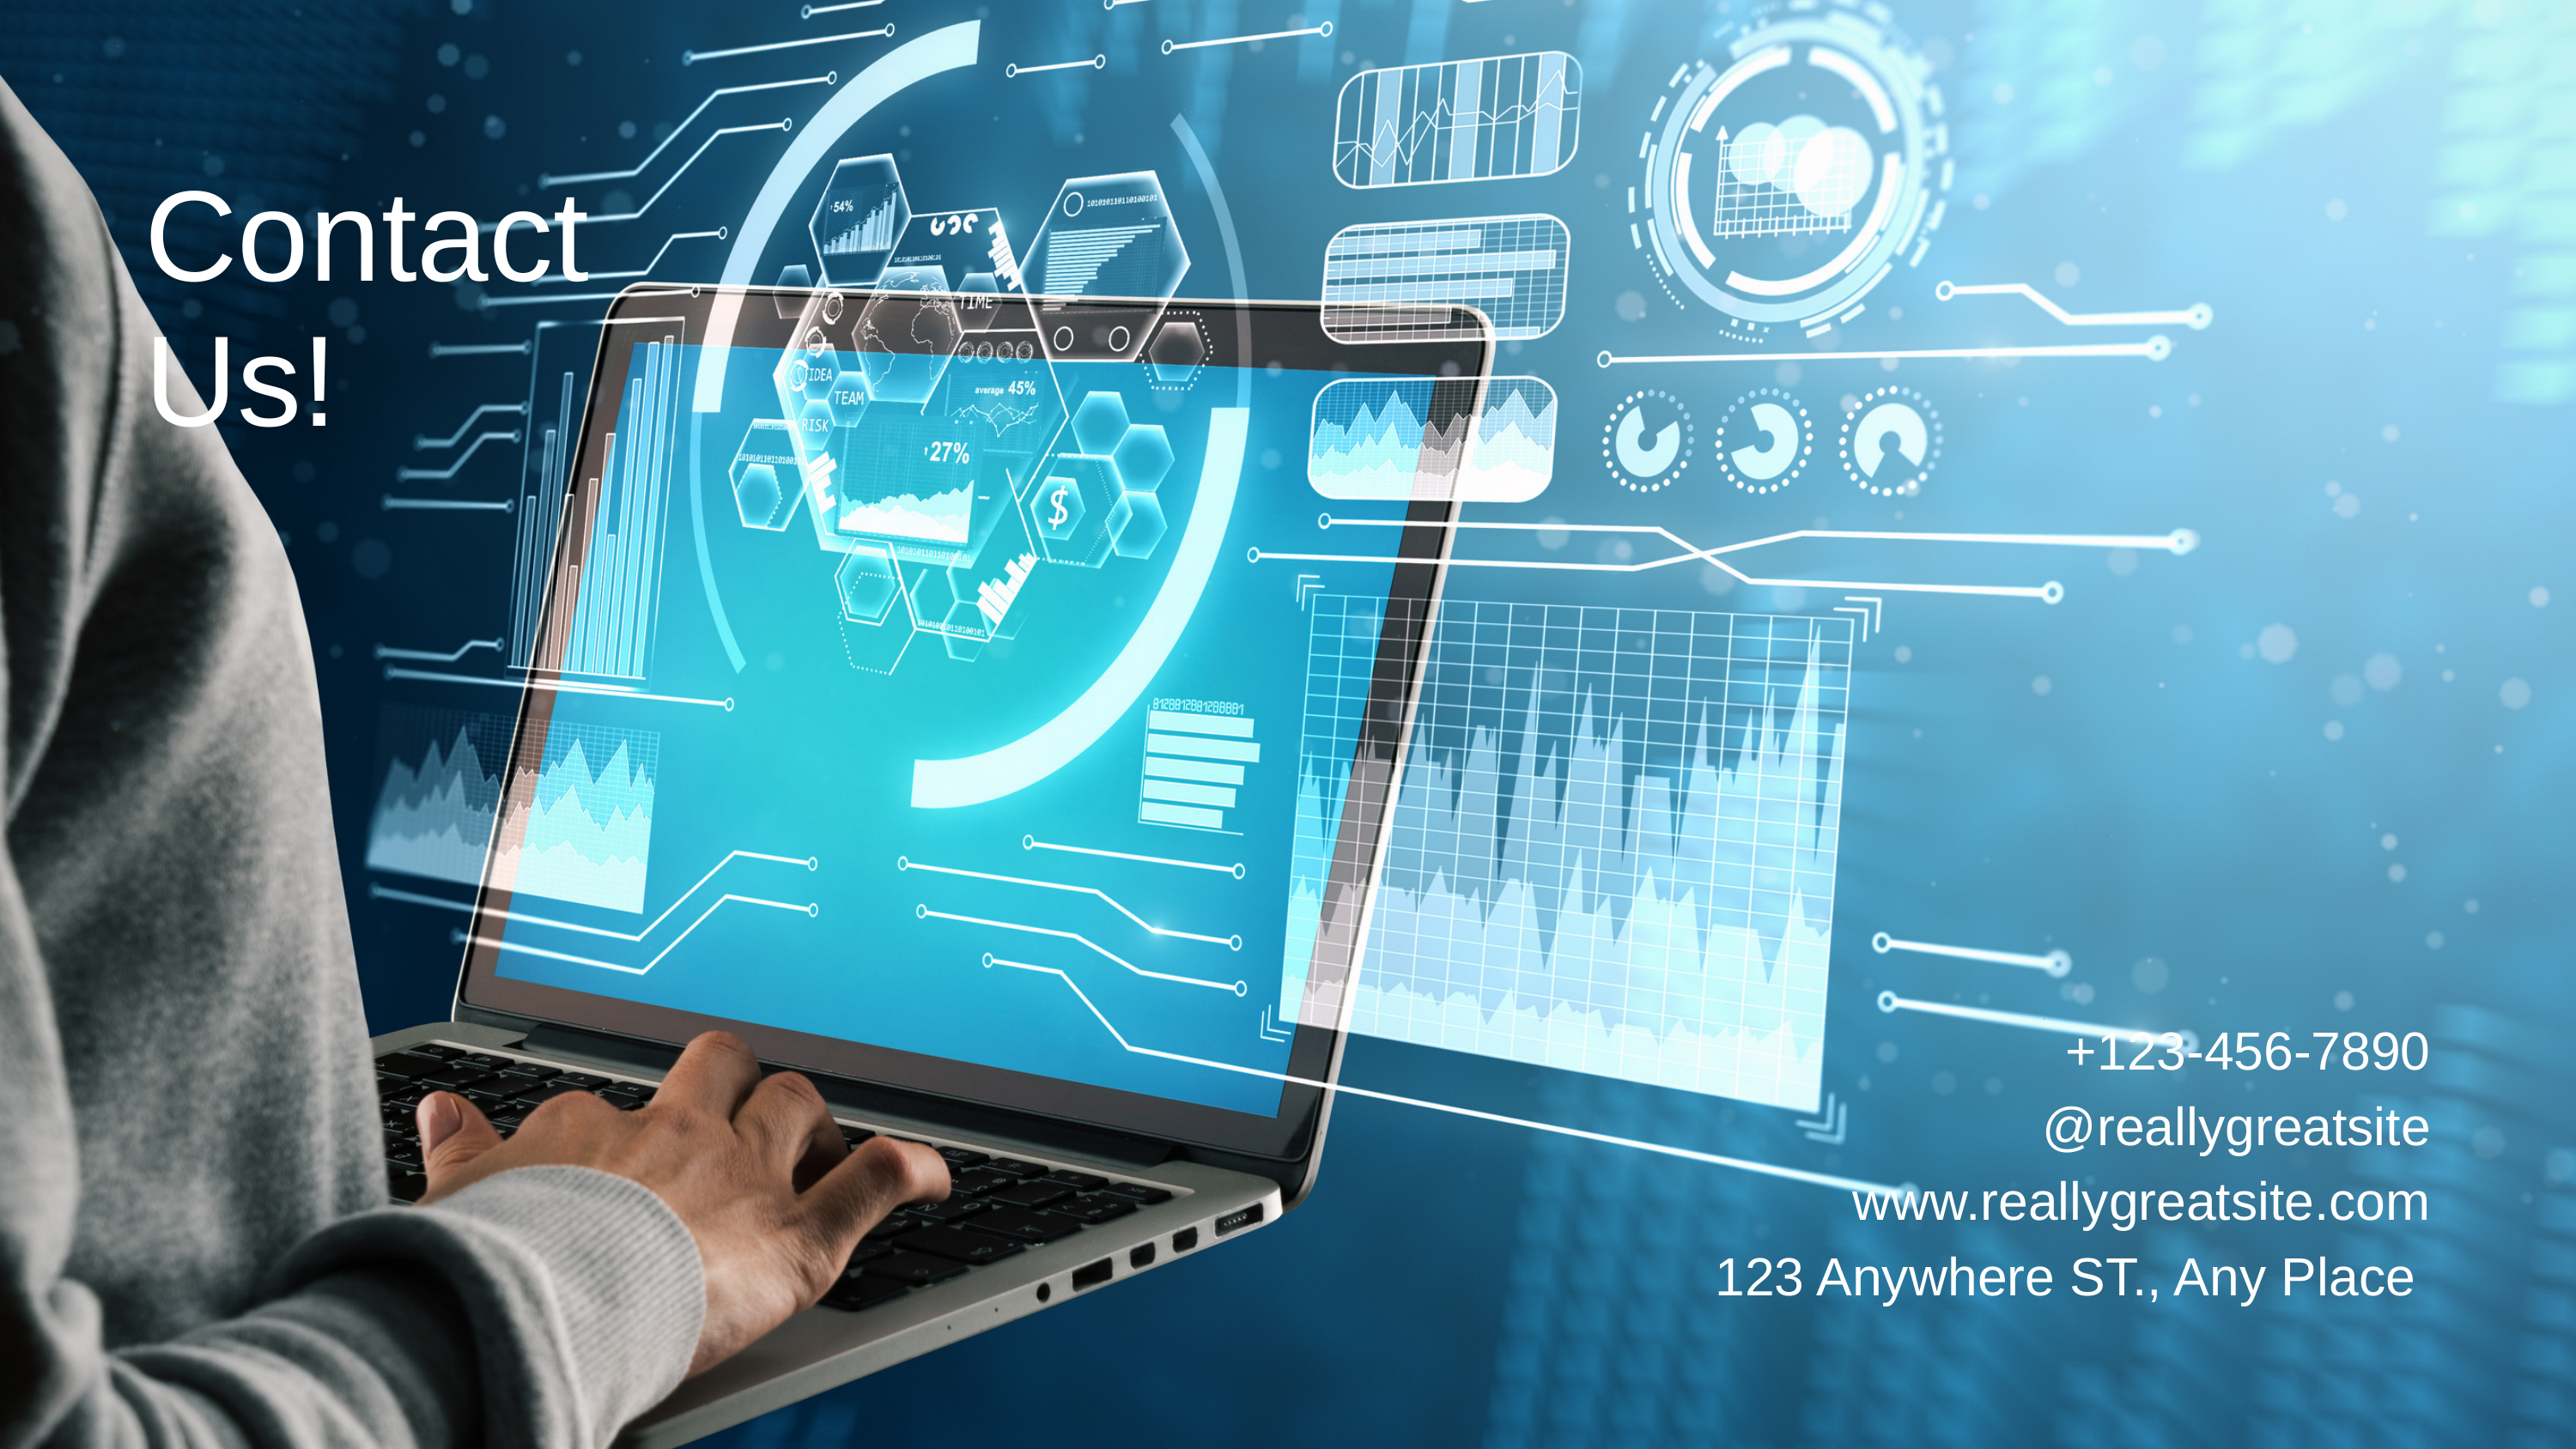

Contact
Us!
+123-456-7890
@reallygreatsite
www.reallygreatsite.com
123 Anywhere ST., Any Place